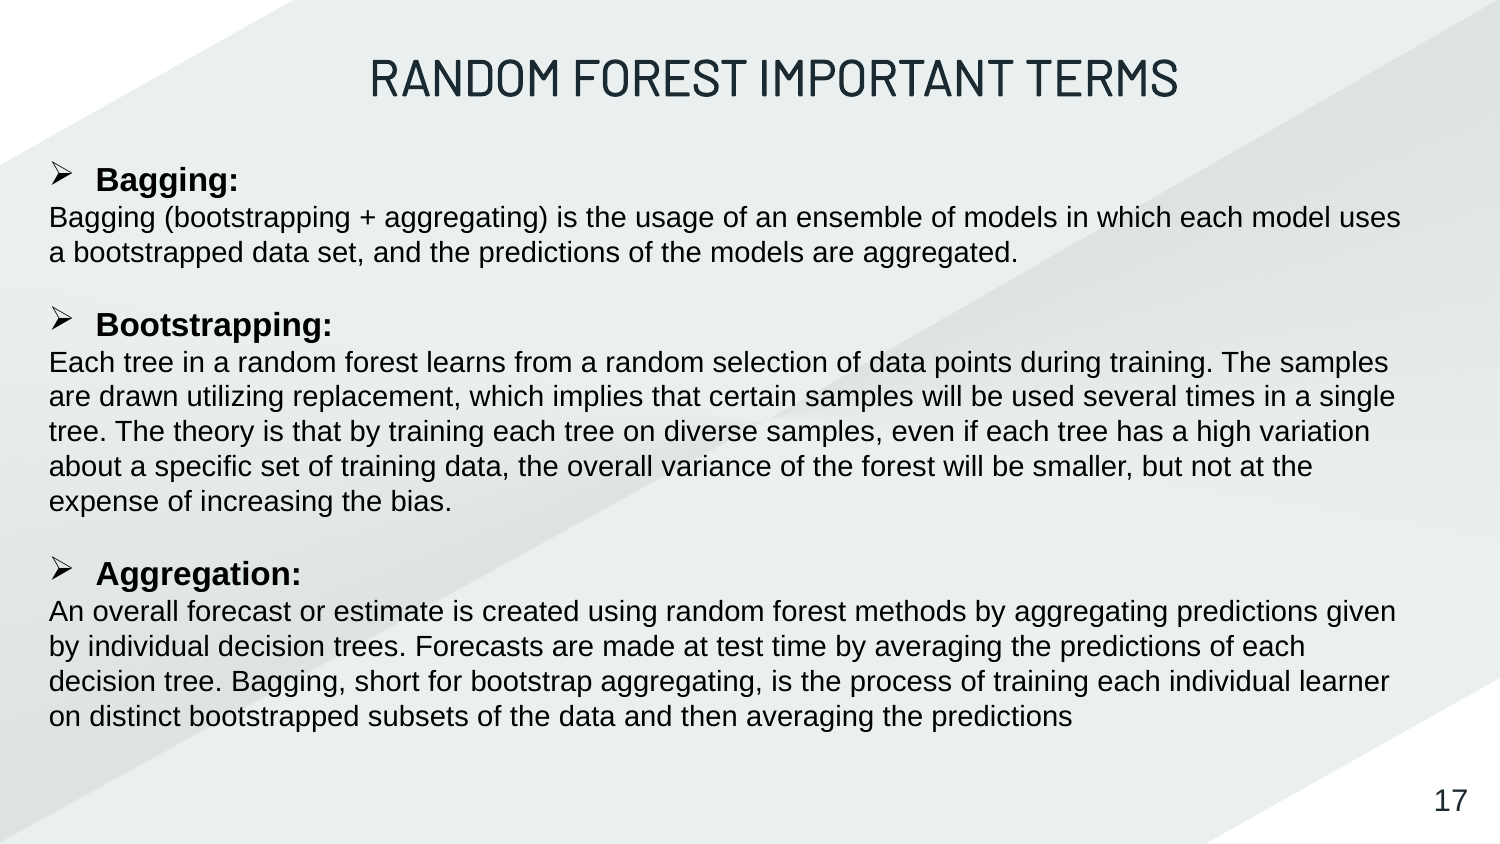

RANDOM FOREST IMPORTANT TERMS
Bagging:
Bagging (bootstrapping + aggregating) is the usage of an ensemble of models in which each model uses a bootstrapped data set, and the predictions of the models are aggregated.

Bootstrapping:
Each tree in a random forest learns from a random selection of data points during training. The samples are drawn utilizing replacement, which implies that certain samples will be used several times in a single tree. The theory is that by training each tree on diverse samples, even if each tree has a high variation about a specific set of training data, the overall variance of the forest will be smaller, but not at the expense of increasing the bias.

Aggregation:
An overall forecast or estimate is created using random forest methods by aggregating predictions given by individual decision trees. Forecasts are made at test time by averaging the predictions of each decision tree. Bagging, short for bootstrap aggregating, is the process of training each individual learner on distinct bootstrapped subsets of the data and then averaging the predictions
17